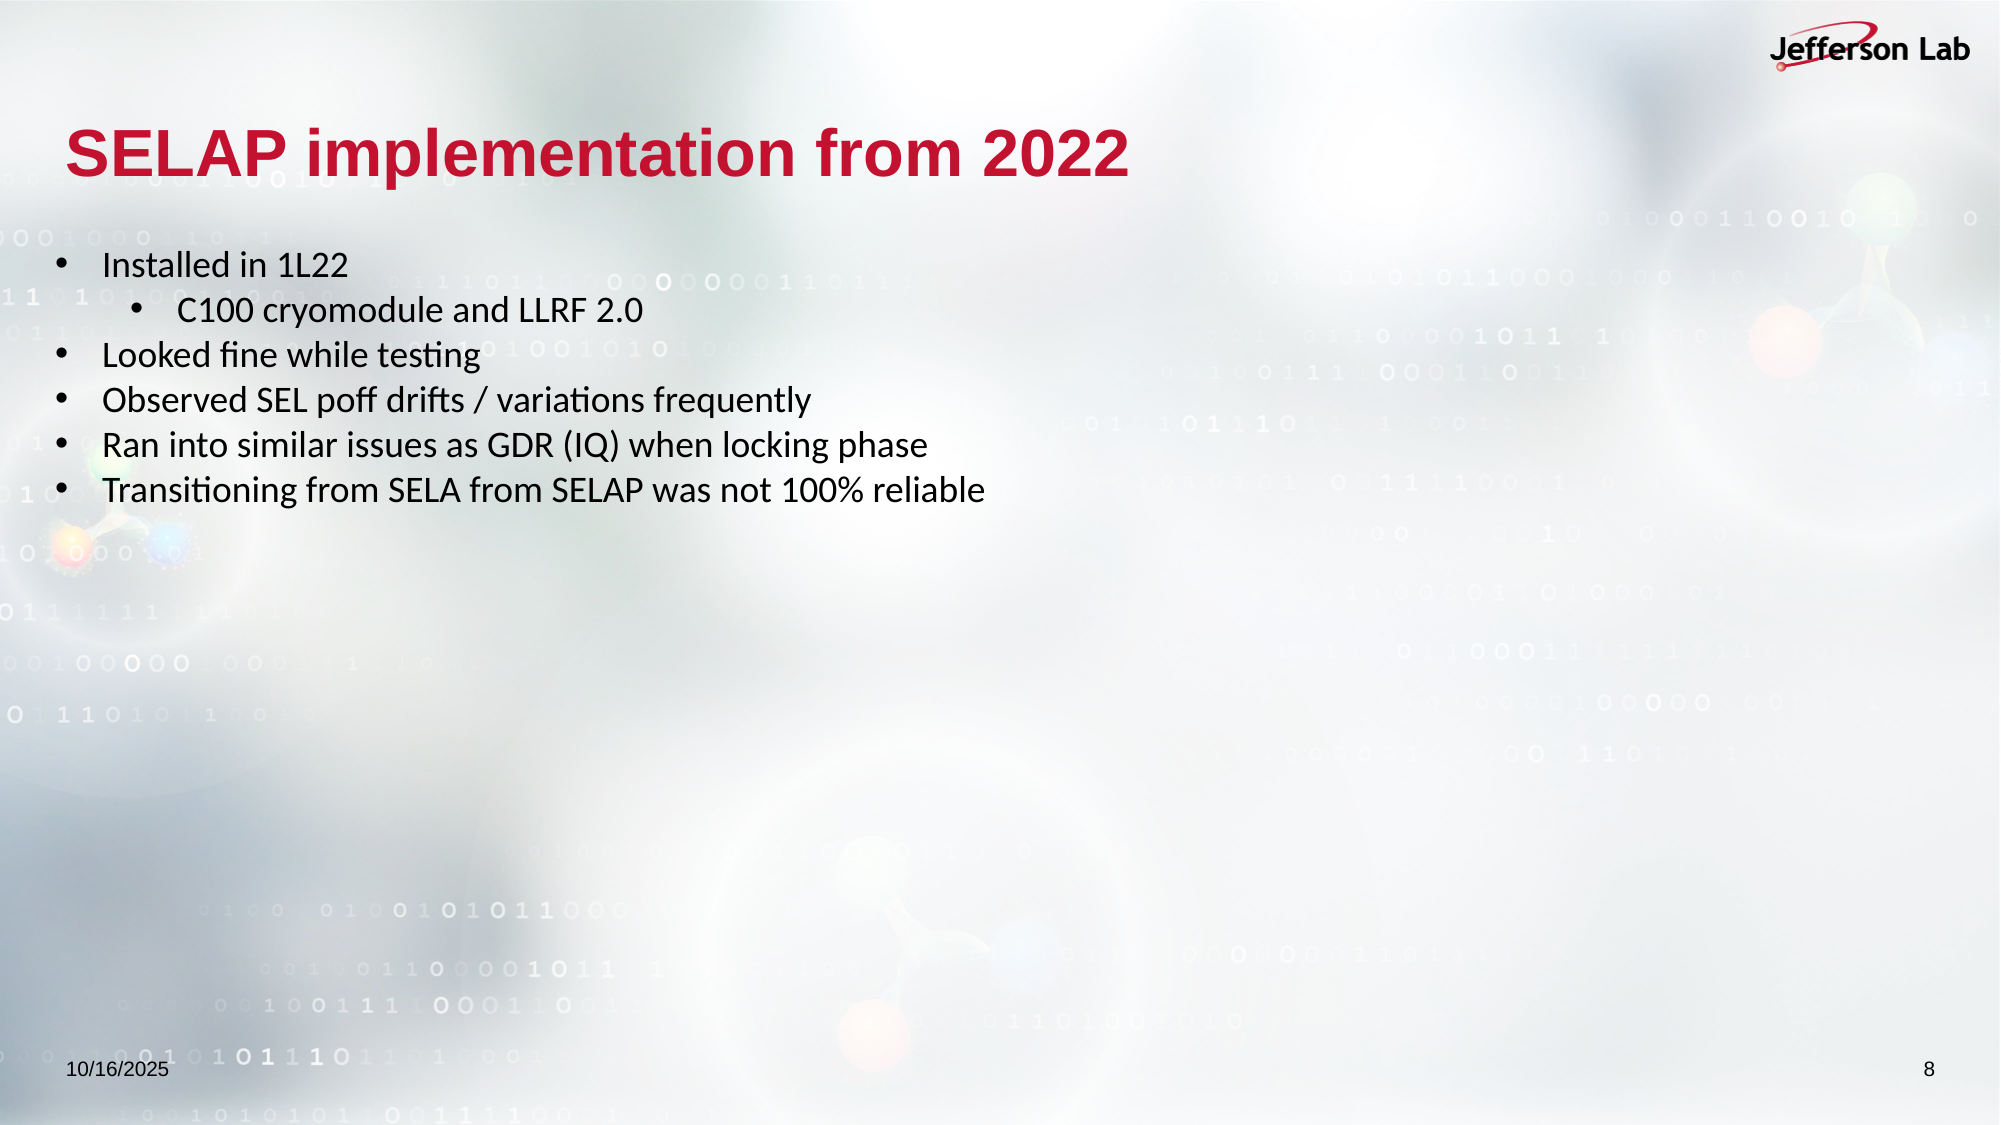

# SELAP implementation from 2022
Installed in 1L22
C100 cryomodule and LLRF 2.0
Looked fine while testing
Observed SEL poff drifts / variations frequently
Ran into similar issues as GDR (IQ) when locking phase
Transitioning from SELA from SELAP was not 100% reliable
10/16/2025

8